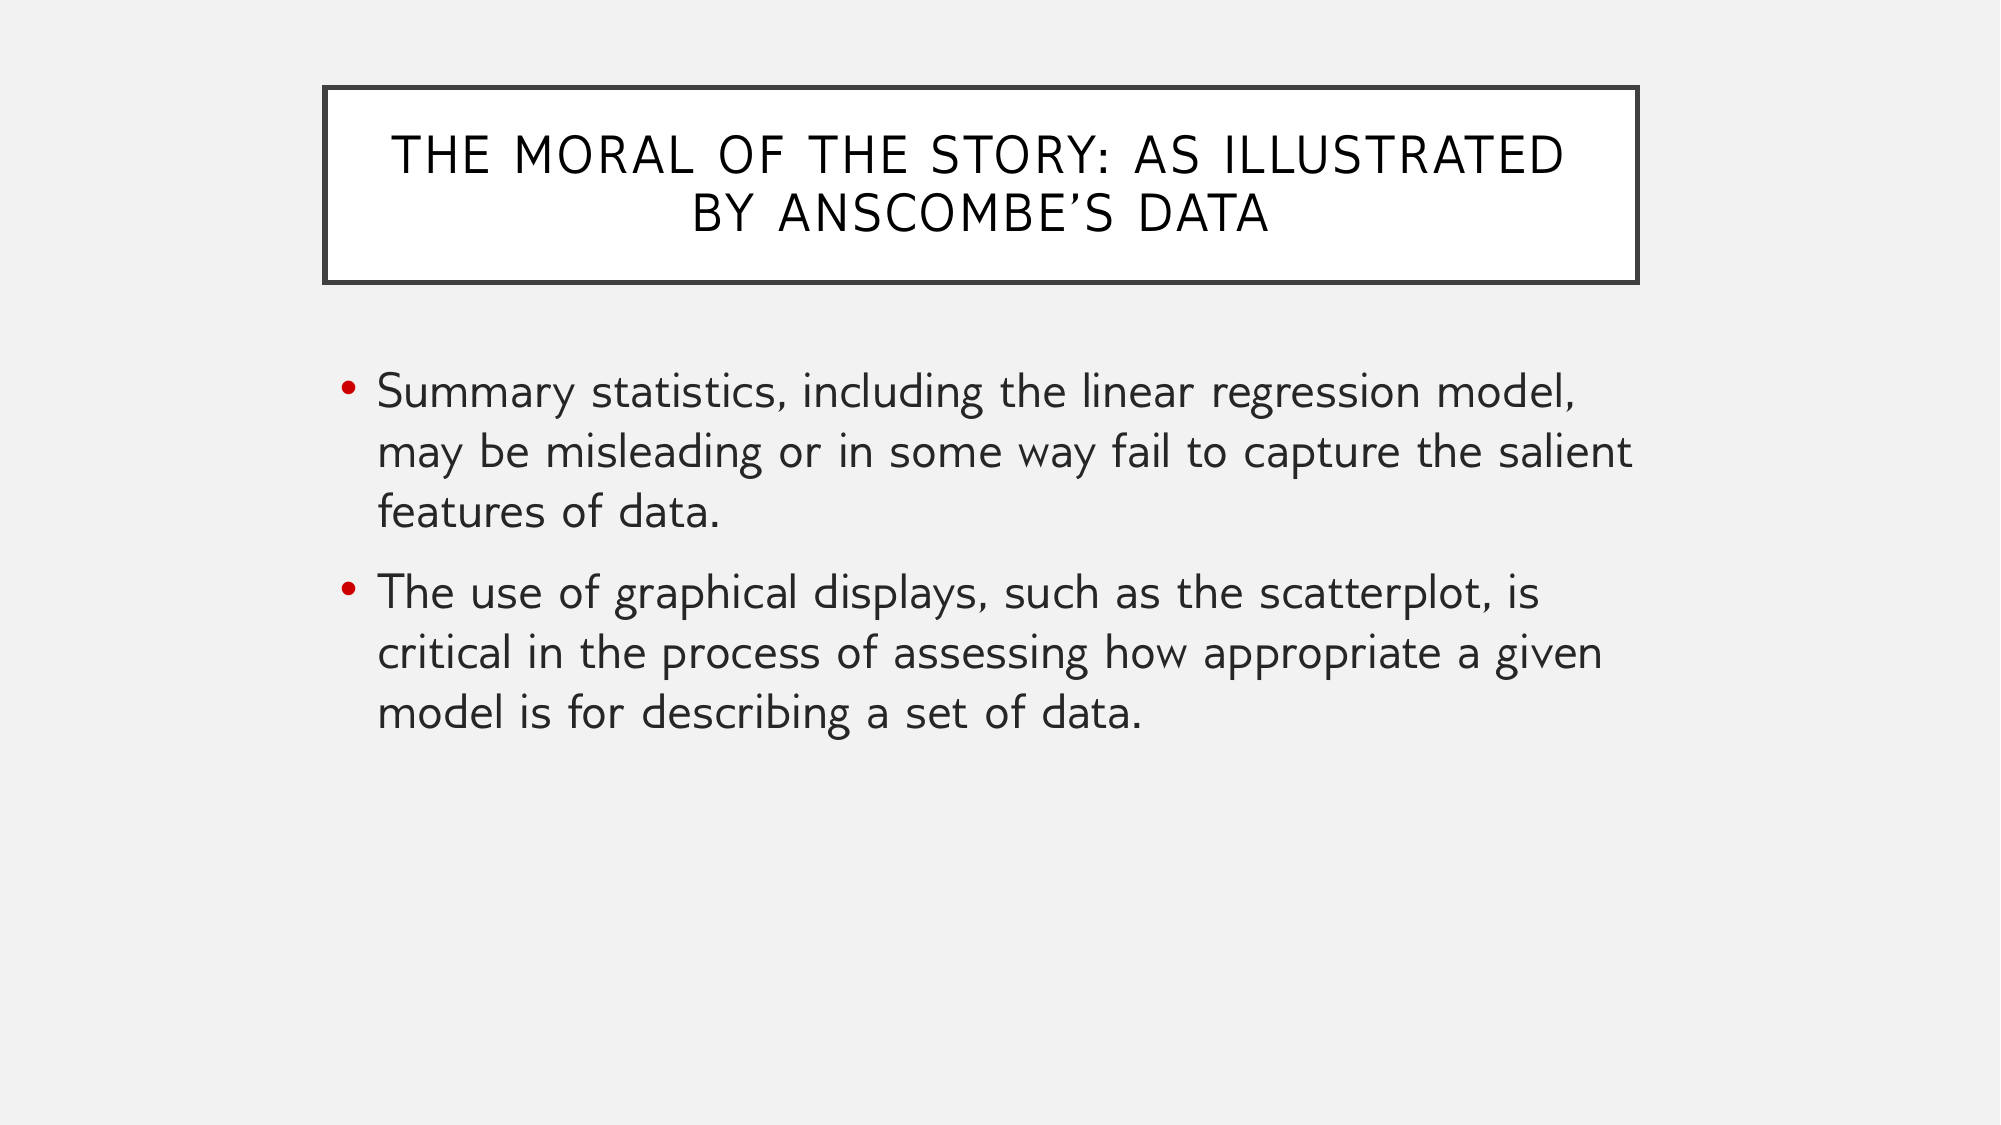

# The Moral of the Story: As Illustrated by Anscombe’s Data
Summary statistics, including the linear regression model, may be misleading or in some way fail to capture the salient features of data.
The use of graphical displays, such as the scatterplot, is critical in the process of assessing how appropriate a given model is for describing a set of data.